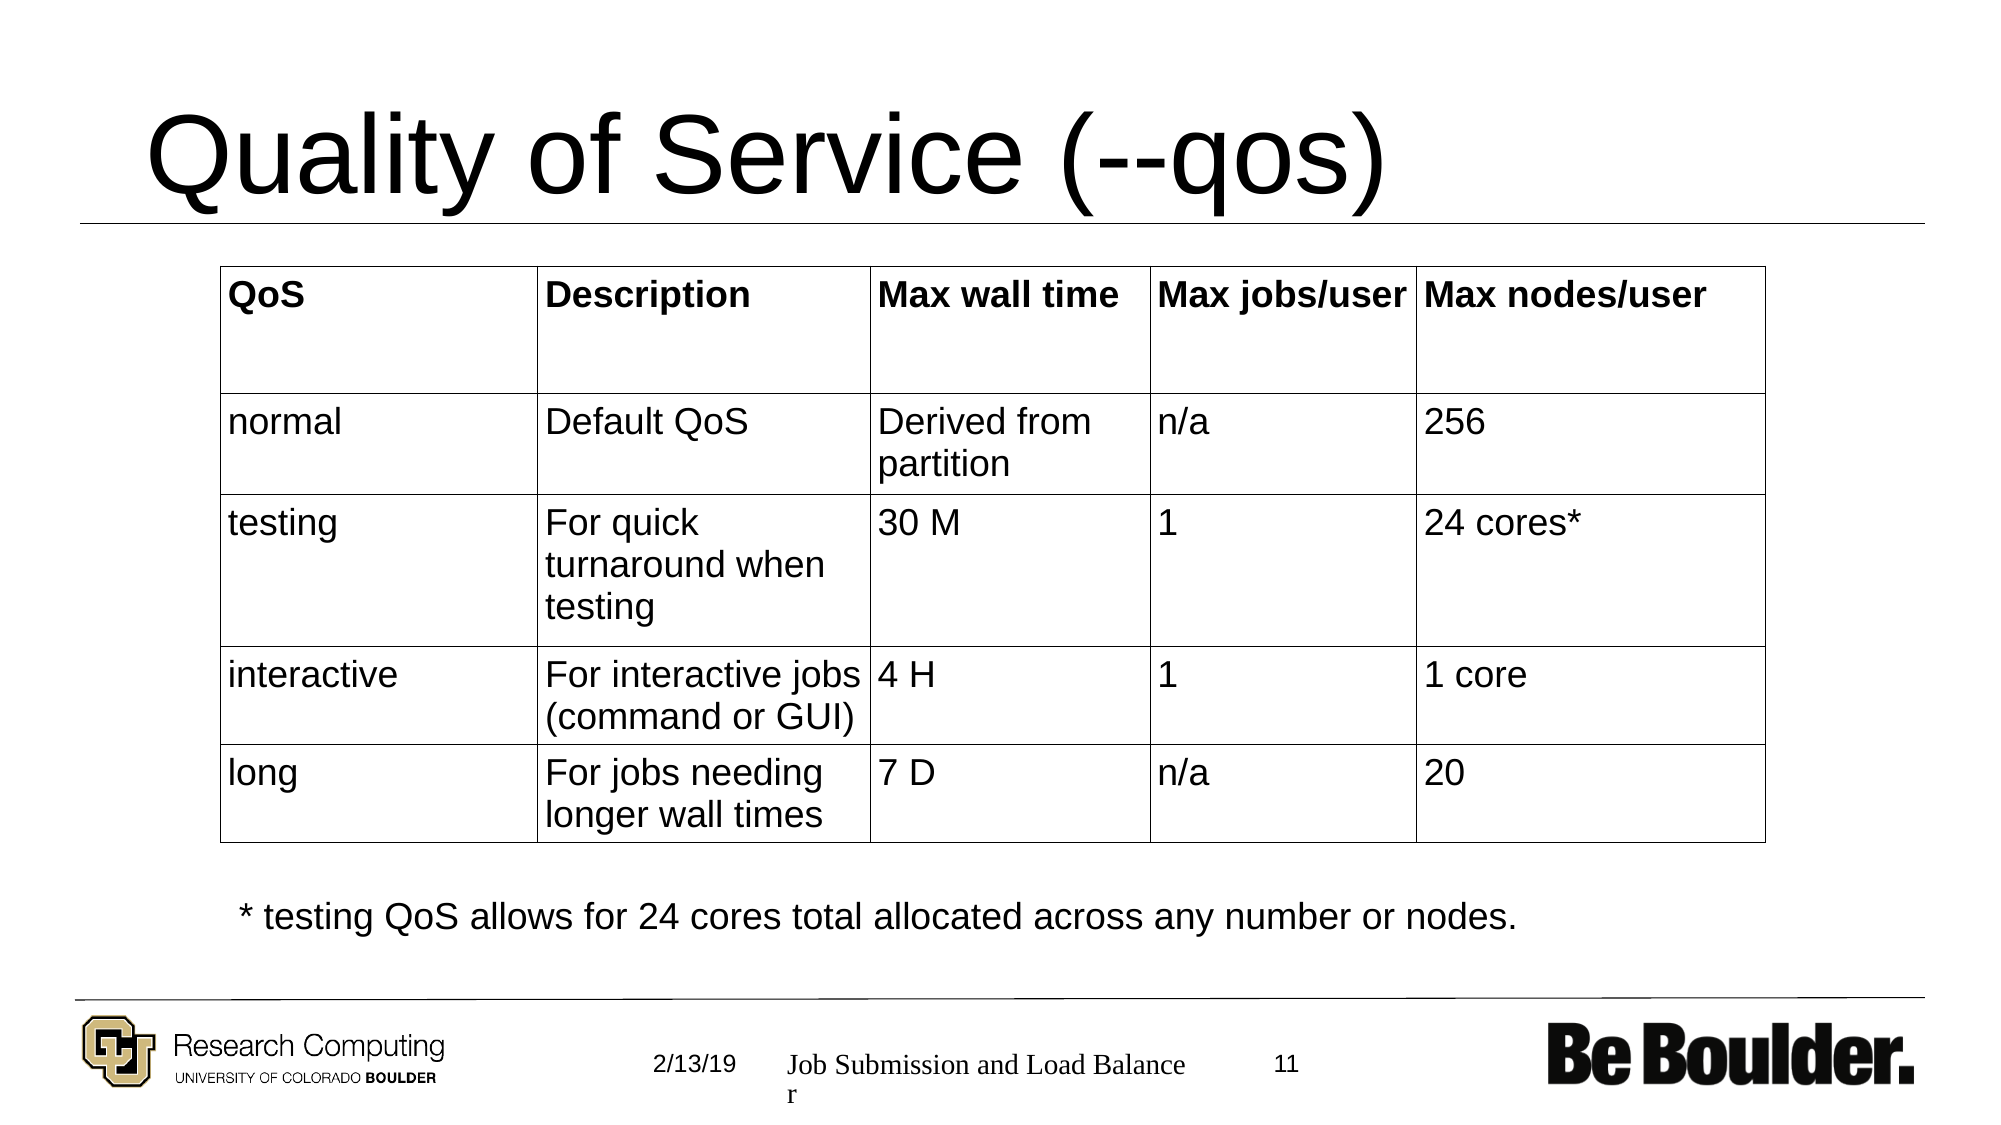

# Quality of Service (--qos)
| QoS | Description | Max wall time | Max jobs/user | Max nodes/user |
| --- | --- | --- | --- | --- |
| normal | Default QoS | Derived from partition | n/a | 256 |
| testing | For quick turnaround when testing | 30 M | 1 | 24 cores\* |
| interactive | For interactive jobs (command or GUI) | 4 H | 1 | 1 core |
| long | For jobs needing longer wall times | 7 D | n/a | 20 |
* testing QoS allows for 24 cores total allocated across any number or nodes.
2/13/19
11
Job Submission and Load Balancer